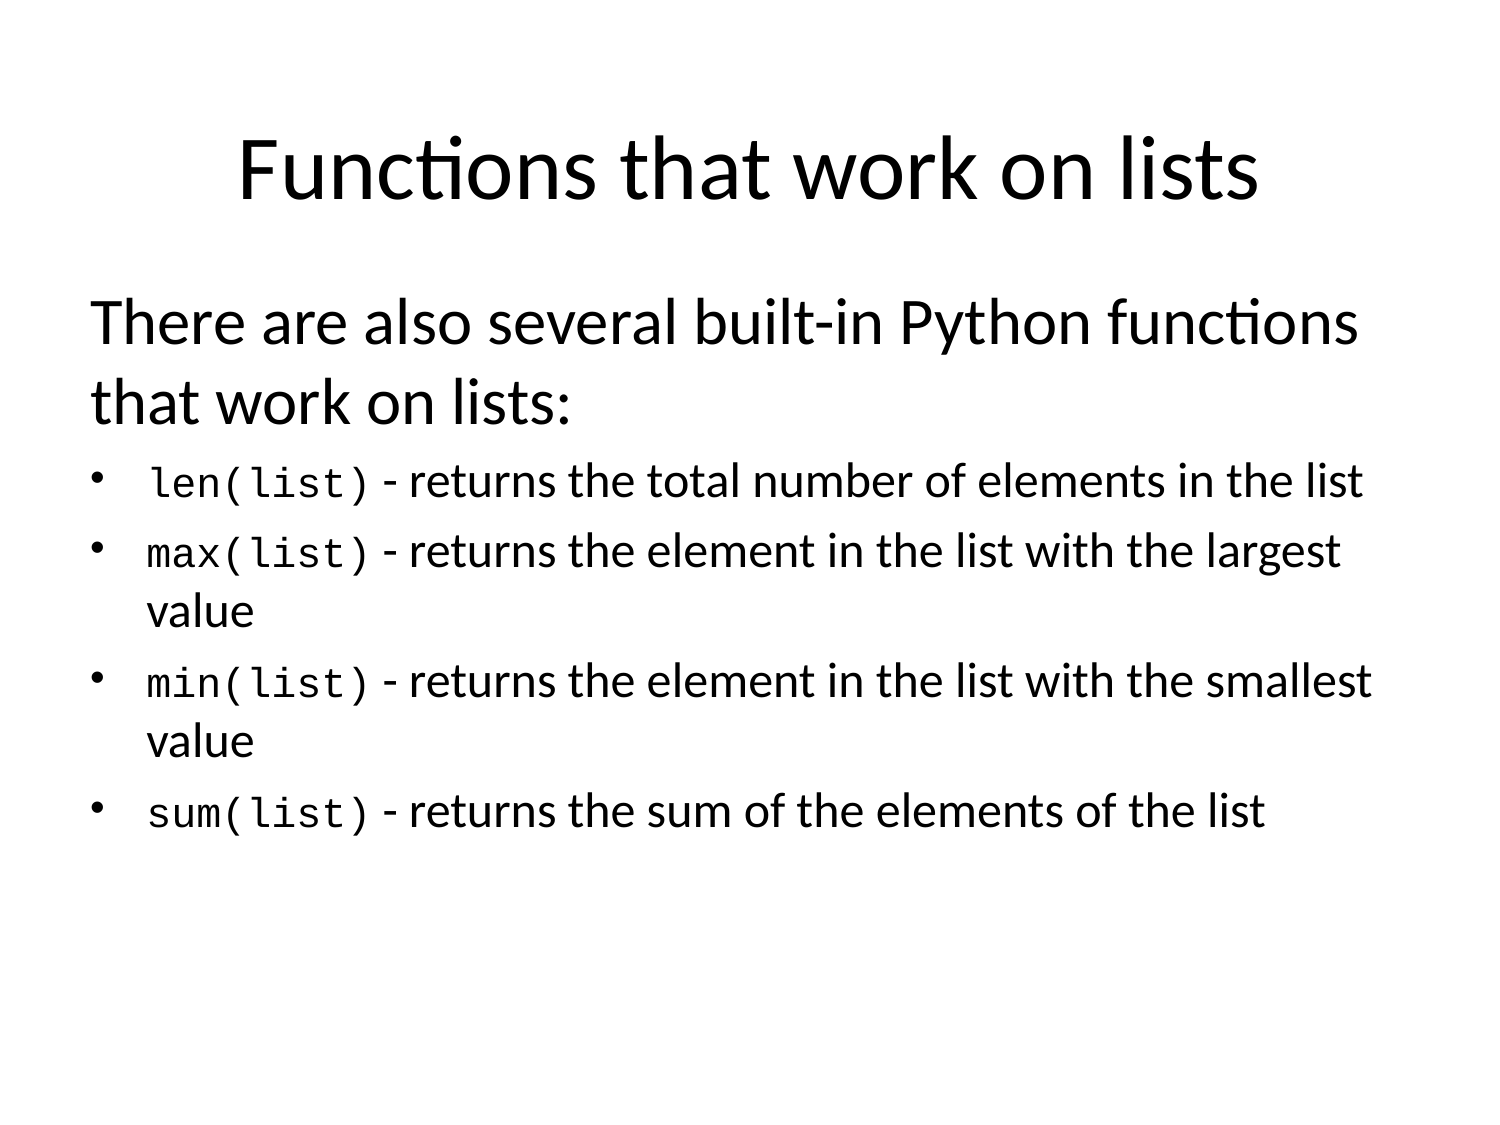

# Functions that work on lists
There are also several built-in Python functions that work on lists:
len(list) - returns the total number of elements in the list
max(list) - returns the element in the list with the largest value
min(list) - returns the element in the list with the smallest value
sum(list) - returns the sum of the elements of the list